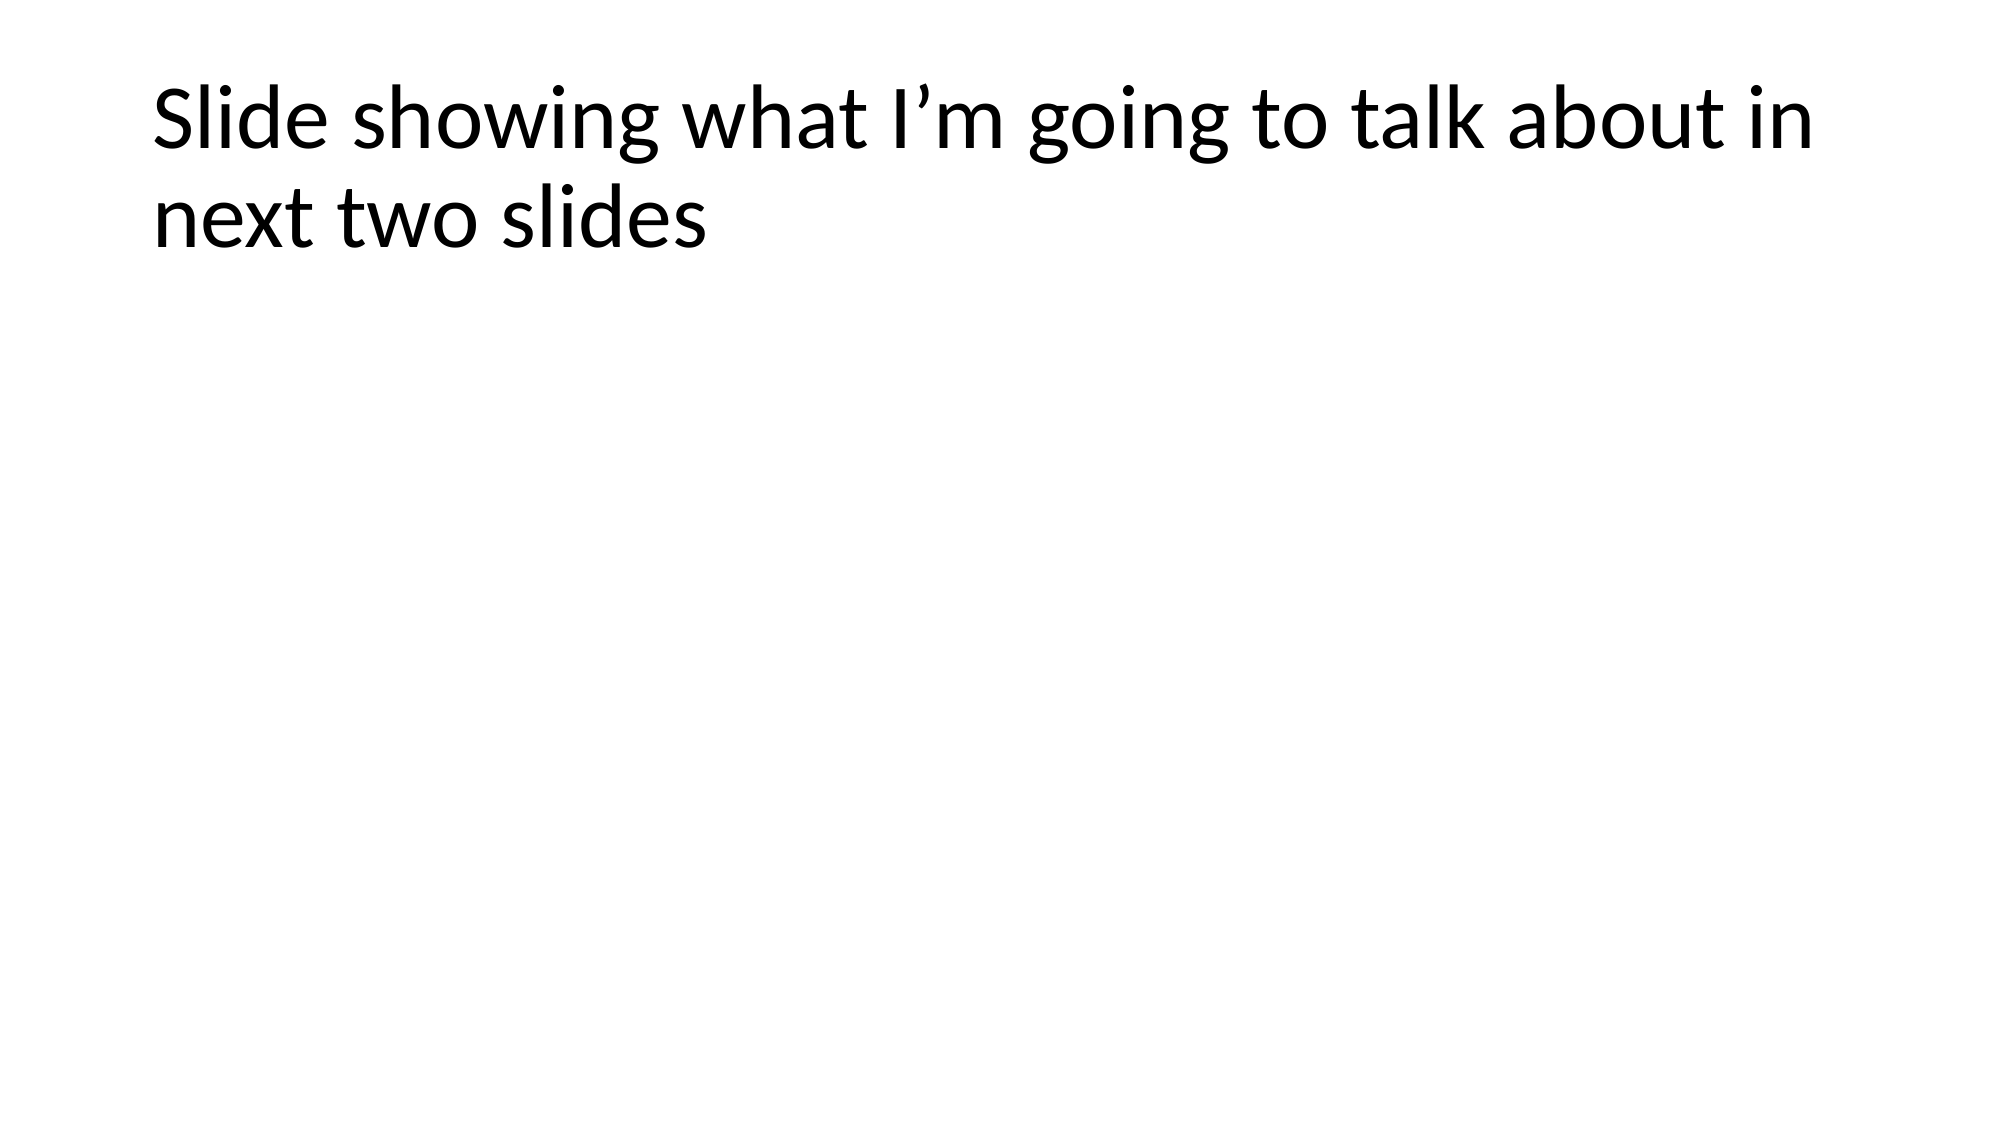

# Slide showing what I’m going to talk about in next two slides